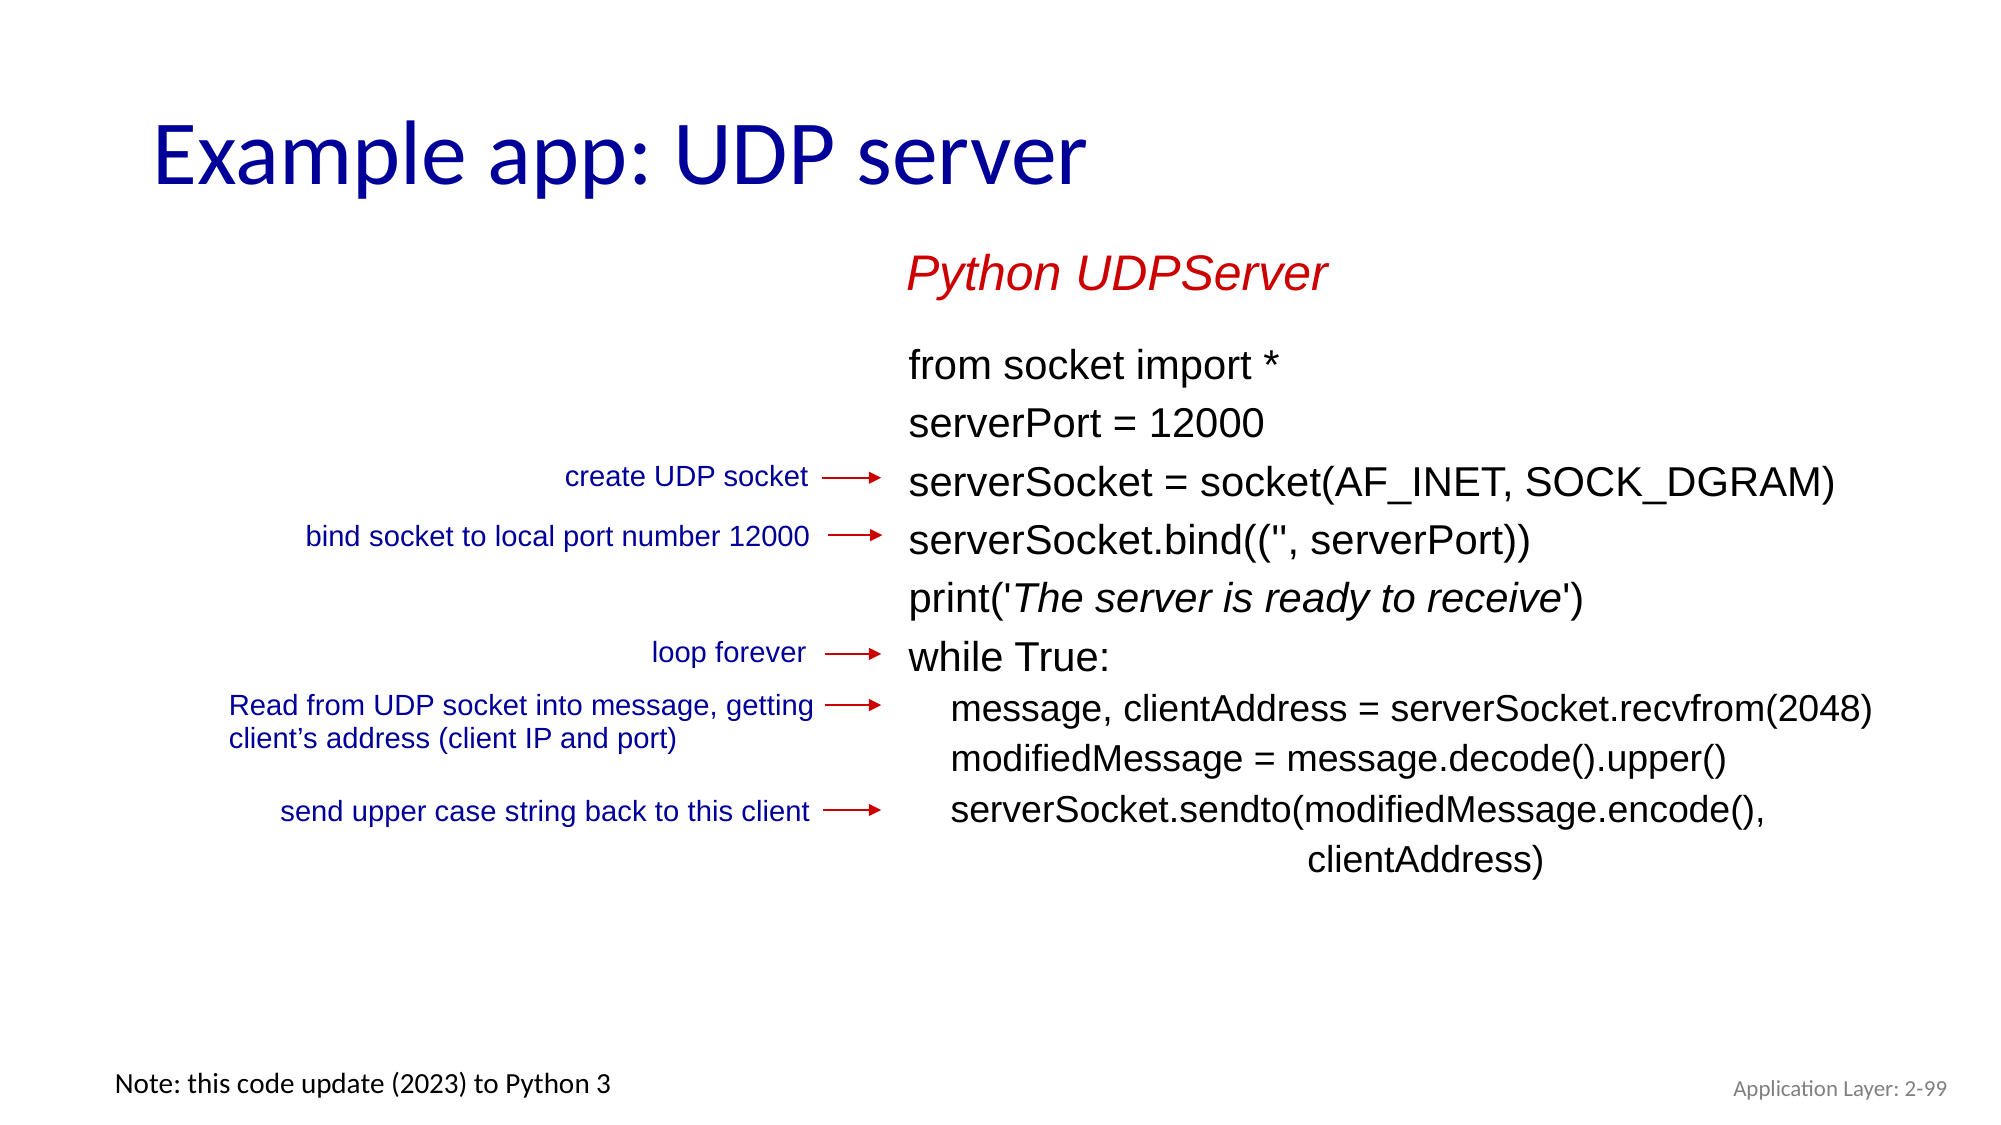

# Example app: UDP server
Python UDPServer
from socket import *
serverPort = 12000
serverSocket = socket(AF_INET, SOCK_DGRAM)
serverSocket.bind(('', serverPort))
print('The server is ready to receive')
while True:
    message, clientAddress = serverSocket.recvfrom(2048)
    modifiedMessage = message.decode().upper()
    serverSocket.sendto(modifiedMessage.encode(),
                                      clientAddress)
create UDP socket
bind socket to local port number 12000
loop forever
Read from UDP socket into message, getting client’s address (client IP and port)
send upper case string back to this client
Note: this code update (2023) to Python 3
Application Layer: 2-99